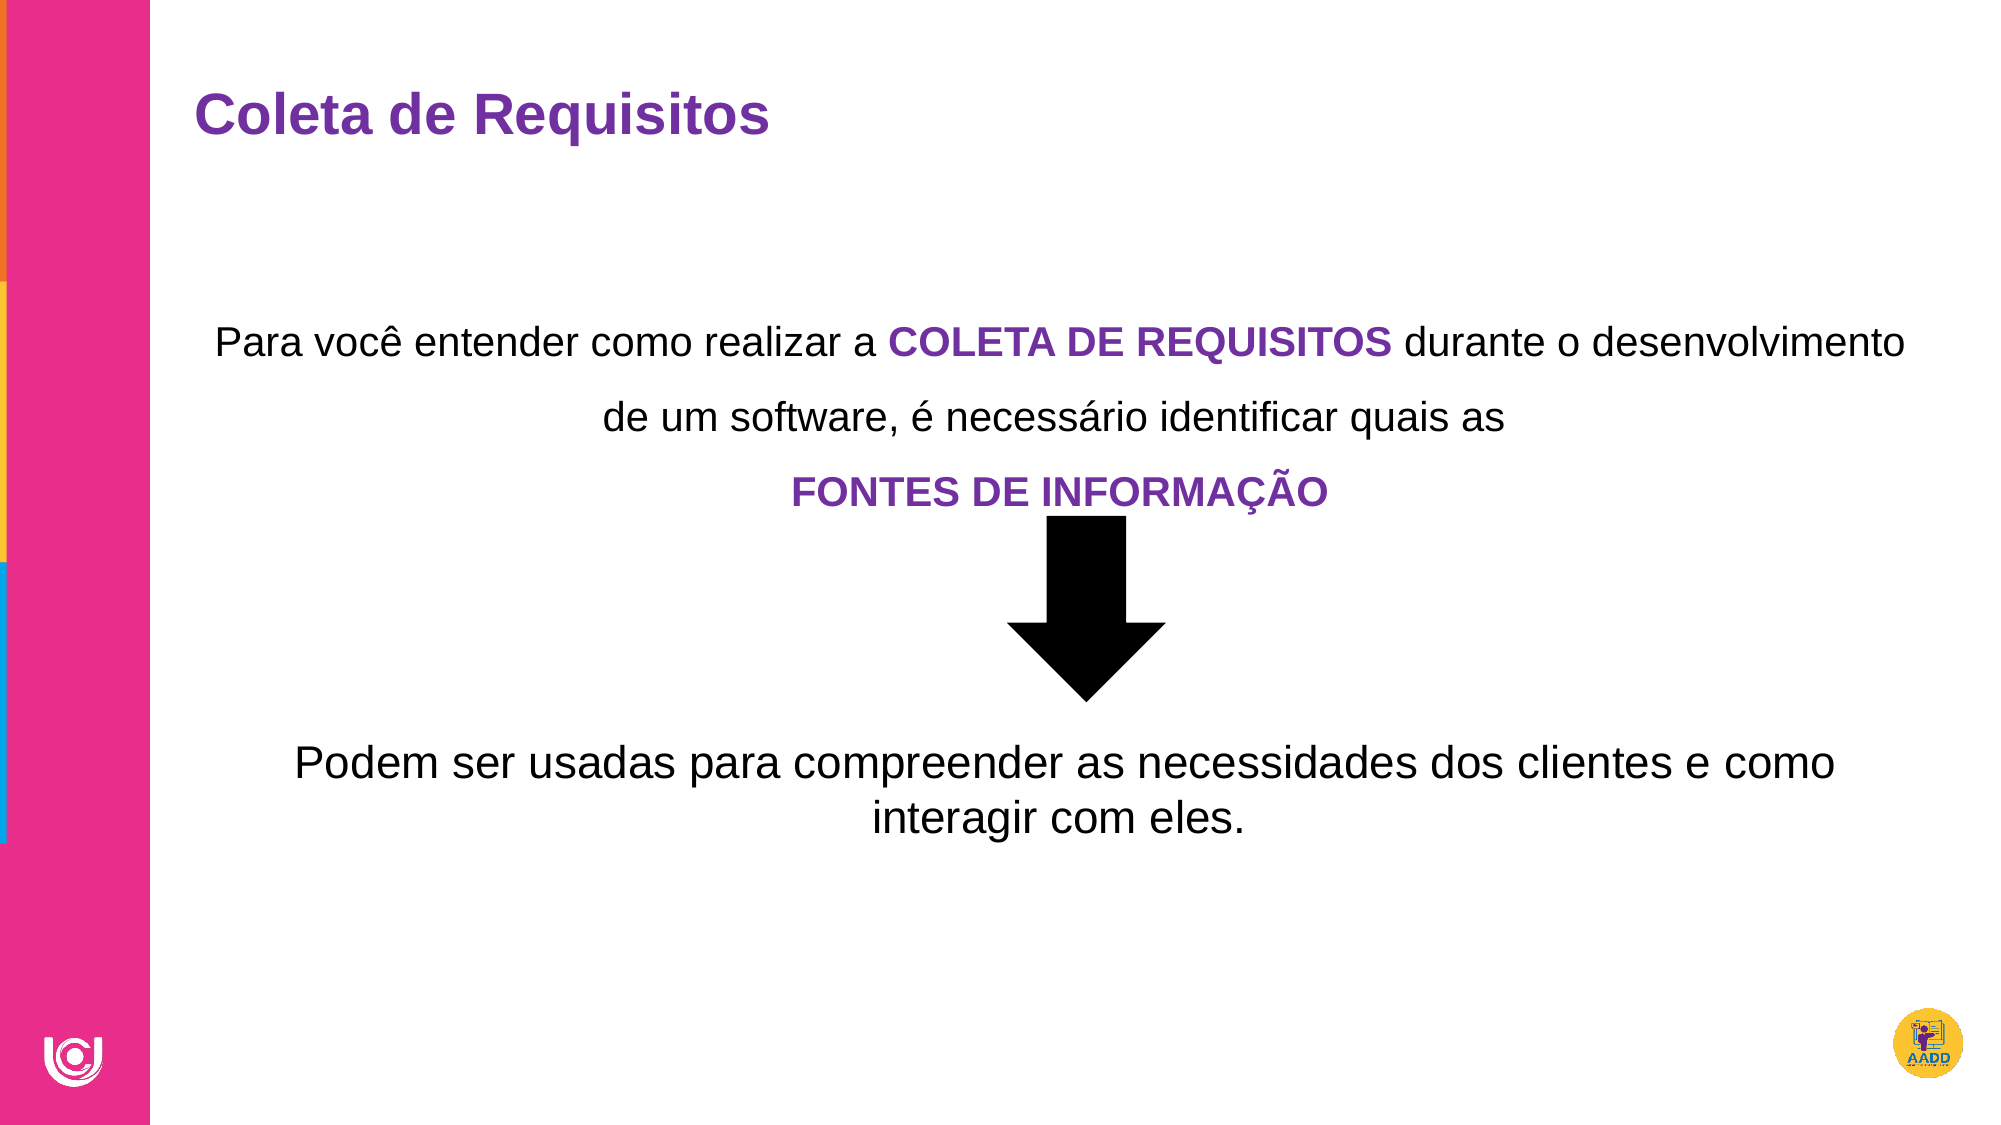

Coleta de Requisitos
Para você entender como realizar a COLETA DE REQUISITOS durante o desenvolvimento de um software, é necessário identificar quais as
FONTES DE INFORMAÇÃO

Podem ser usadas para compreender as necessidades dos clientes e como interagir com eles.